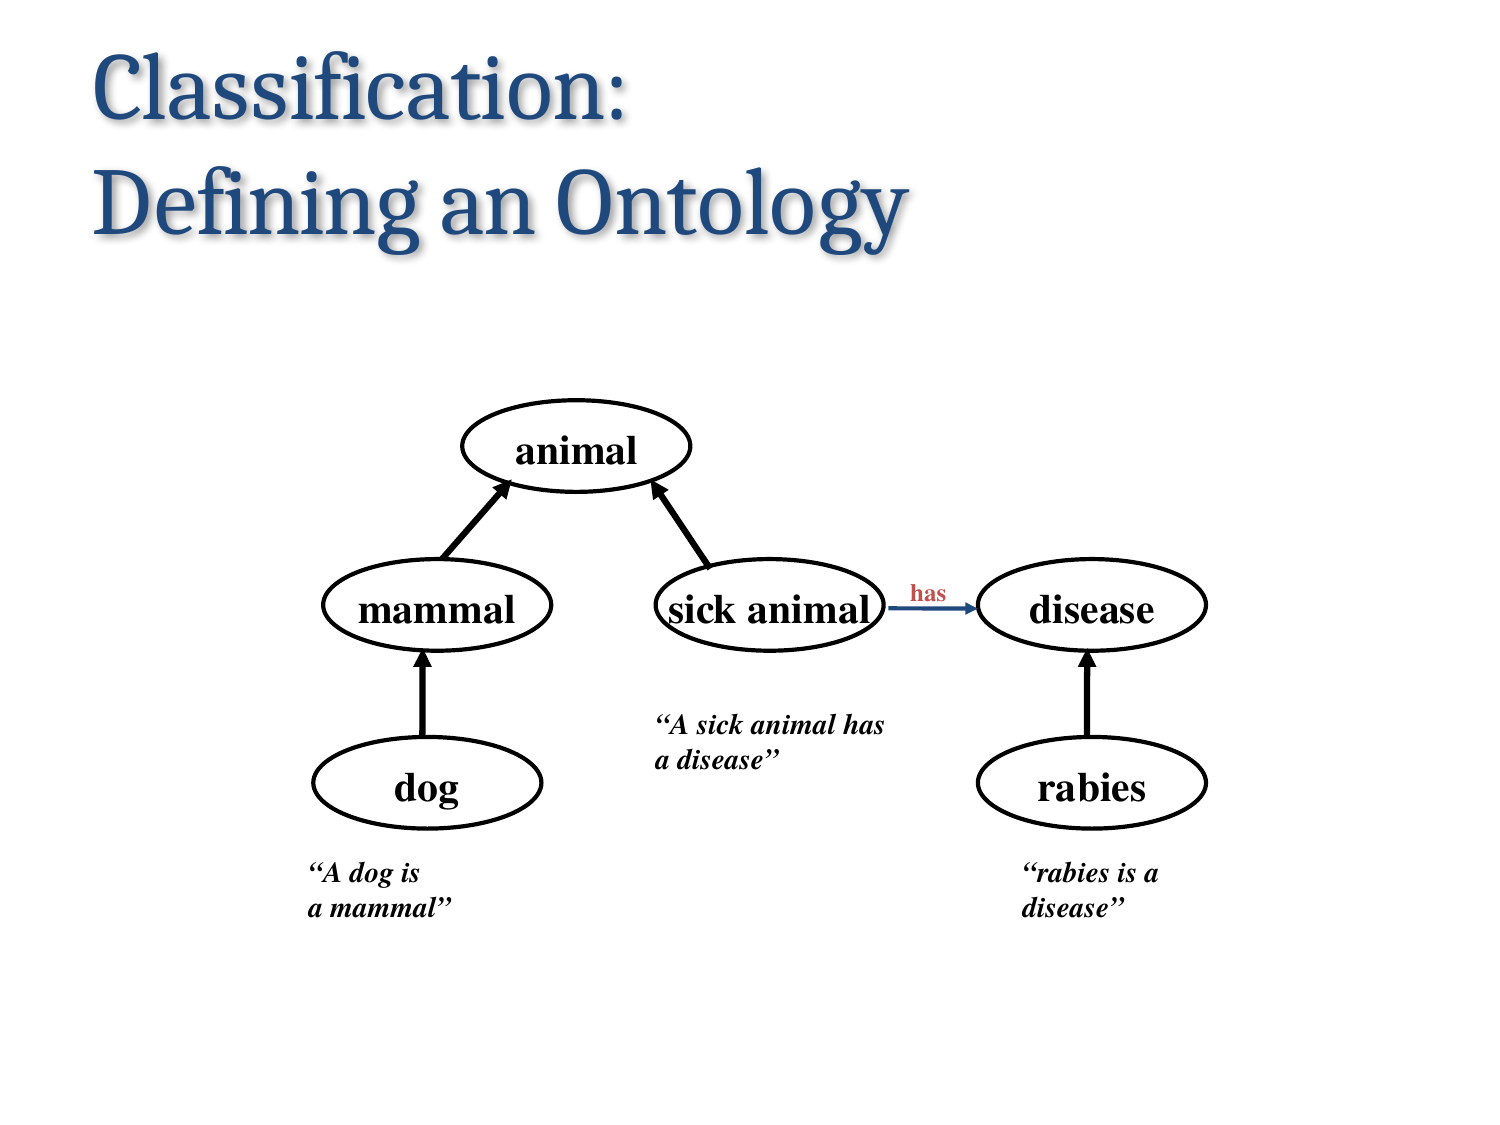

# Classification: Defining an Ontology

animal

mammal

sick animal

disease
has

“A sick animal has a disease”

dog

rabies
“rabies is a disease”
“A dog is
a mammal”